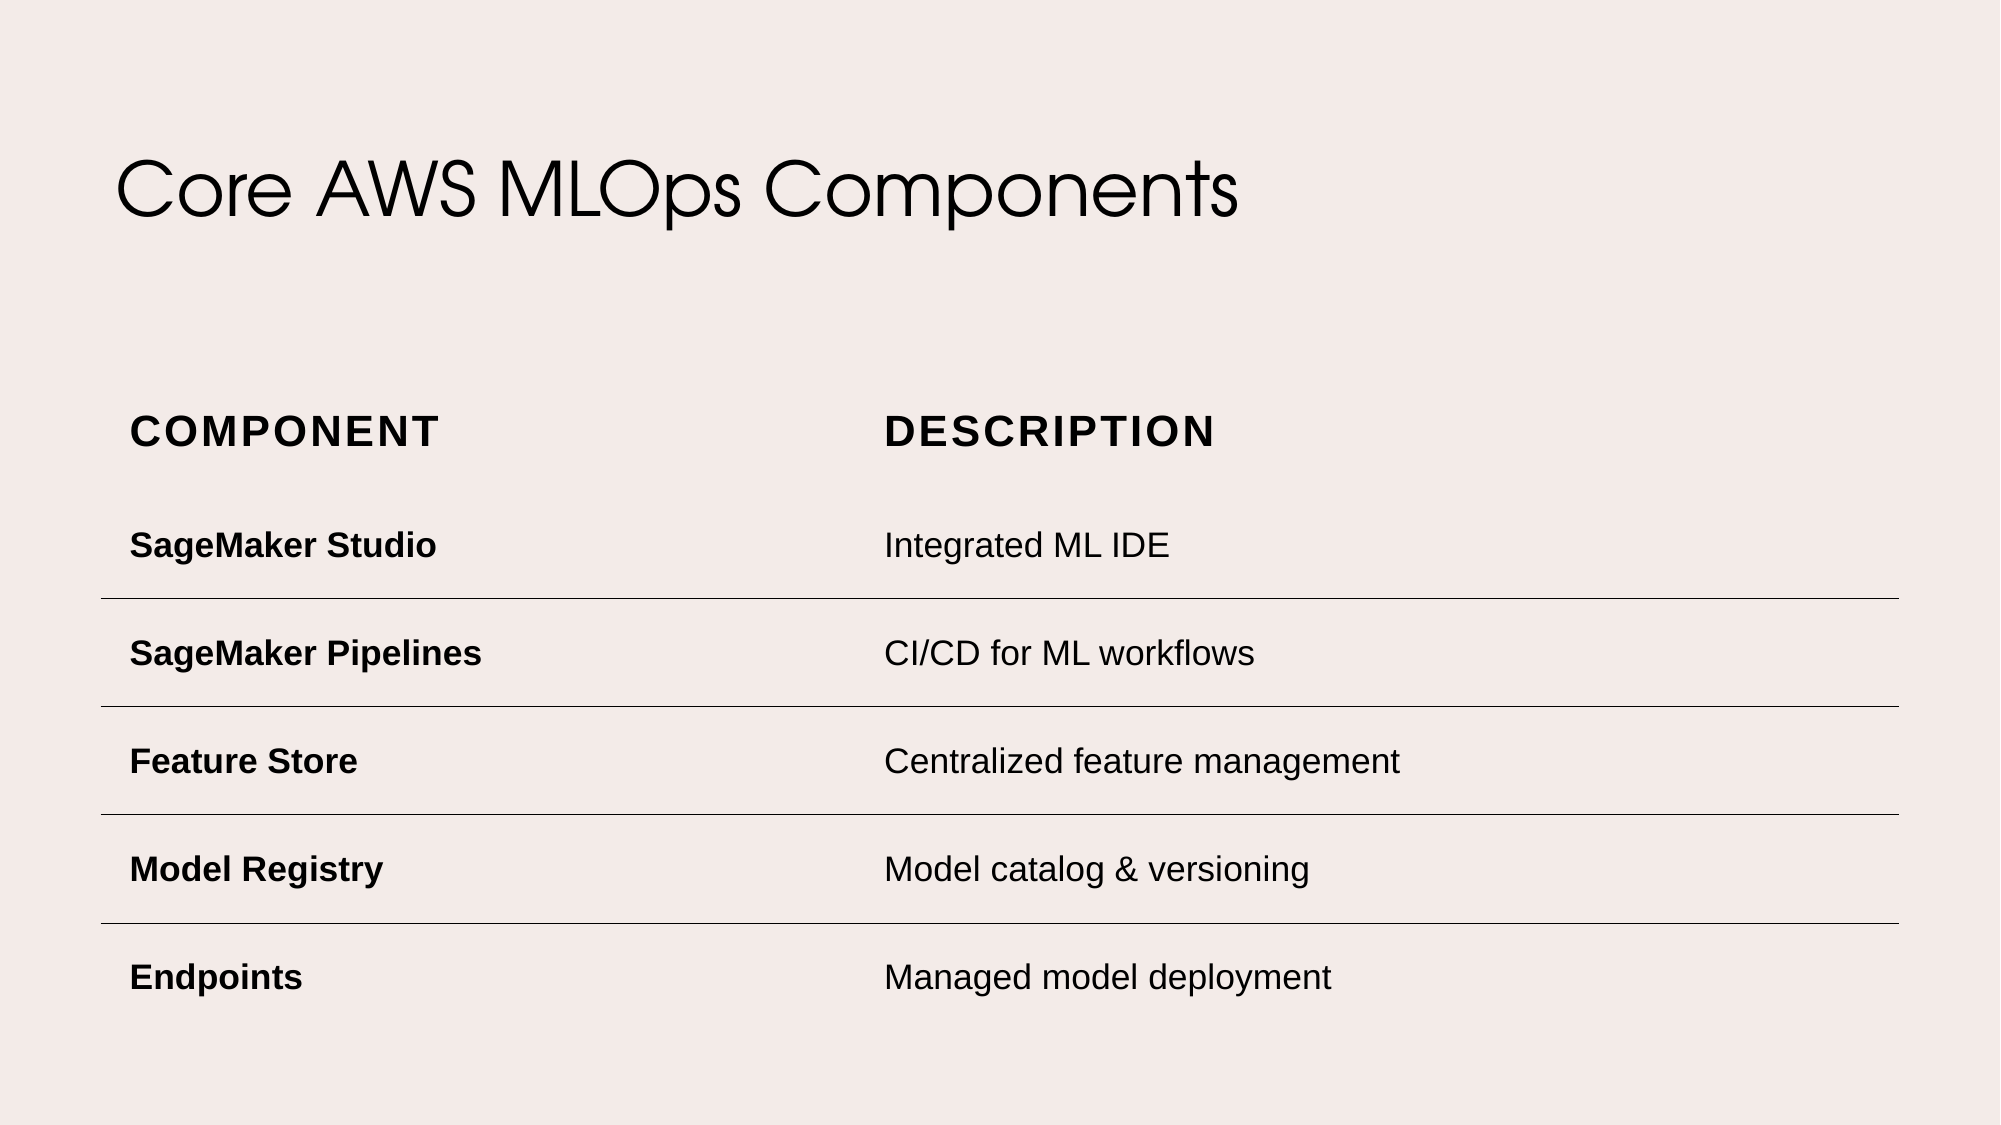

# Core AWS MLOps Components
| Component | Description |
| --- | --- |
| SageMaker Studio | Integrated ML IDE |
| SageMaker Pipelines | CI/CD for ML workflows |
| Feature Store | Centralized feature management |
| Model Registry | Model catalog & versioning |
| Endpoints | Managed model deployment |